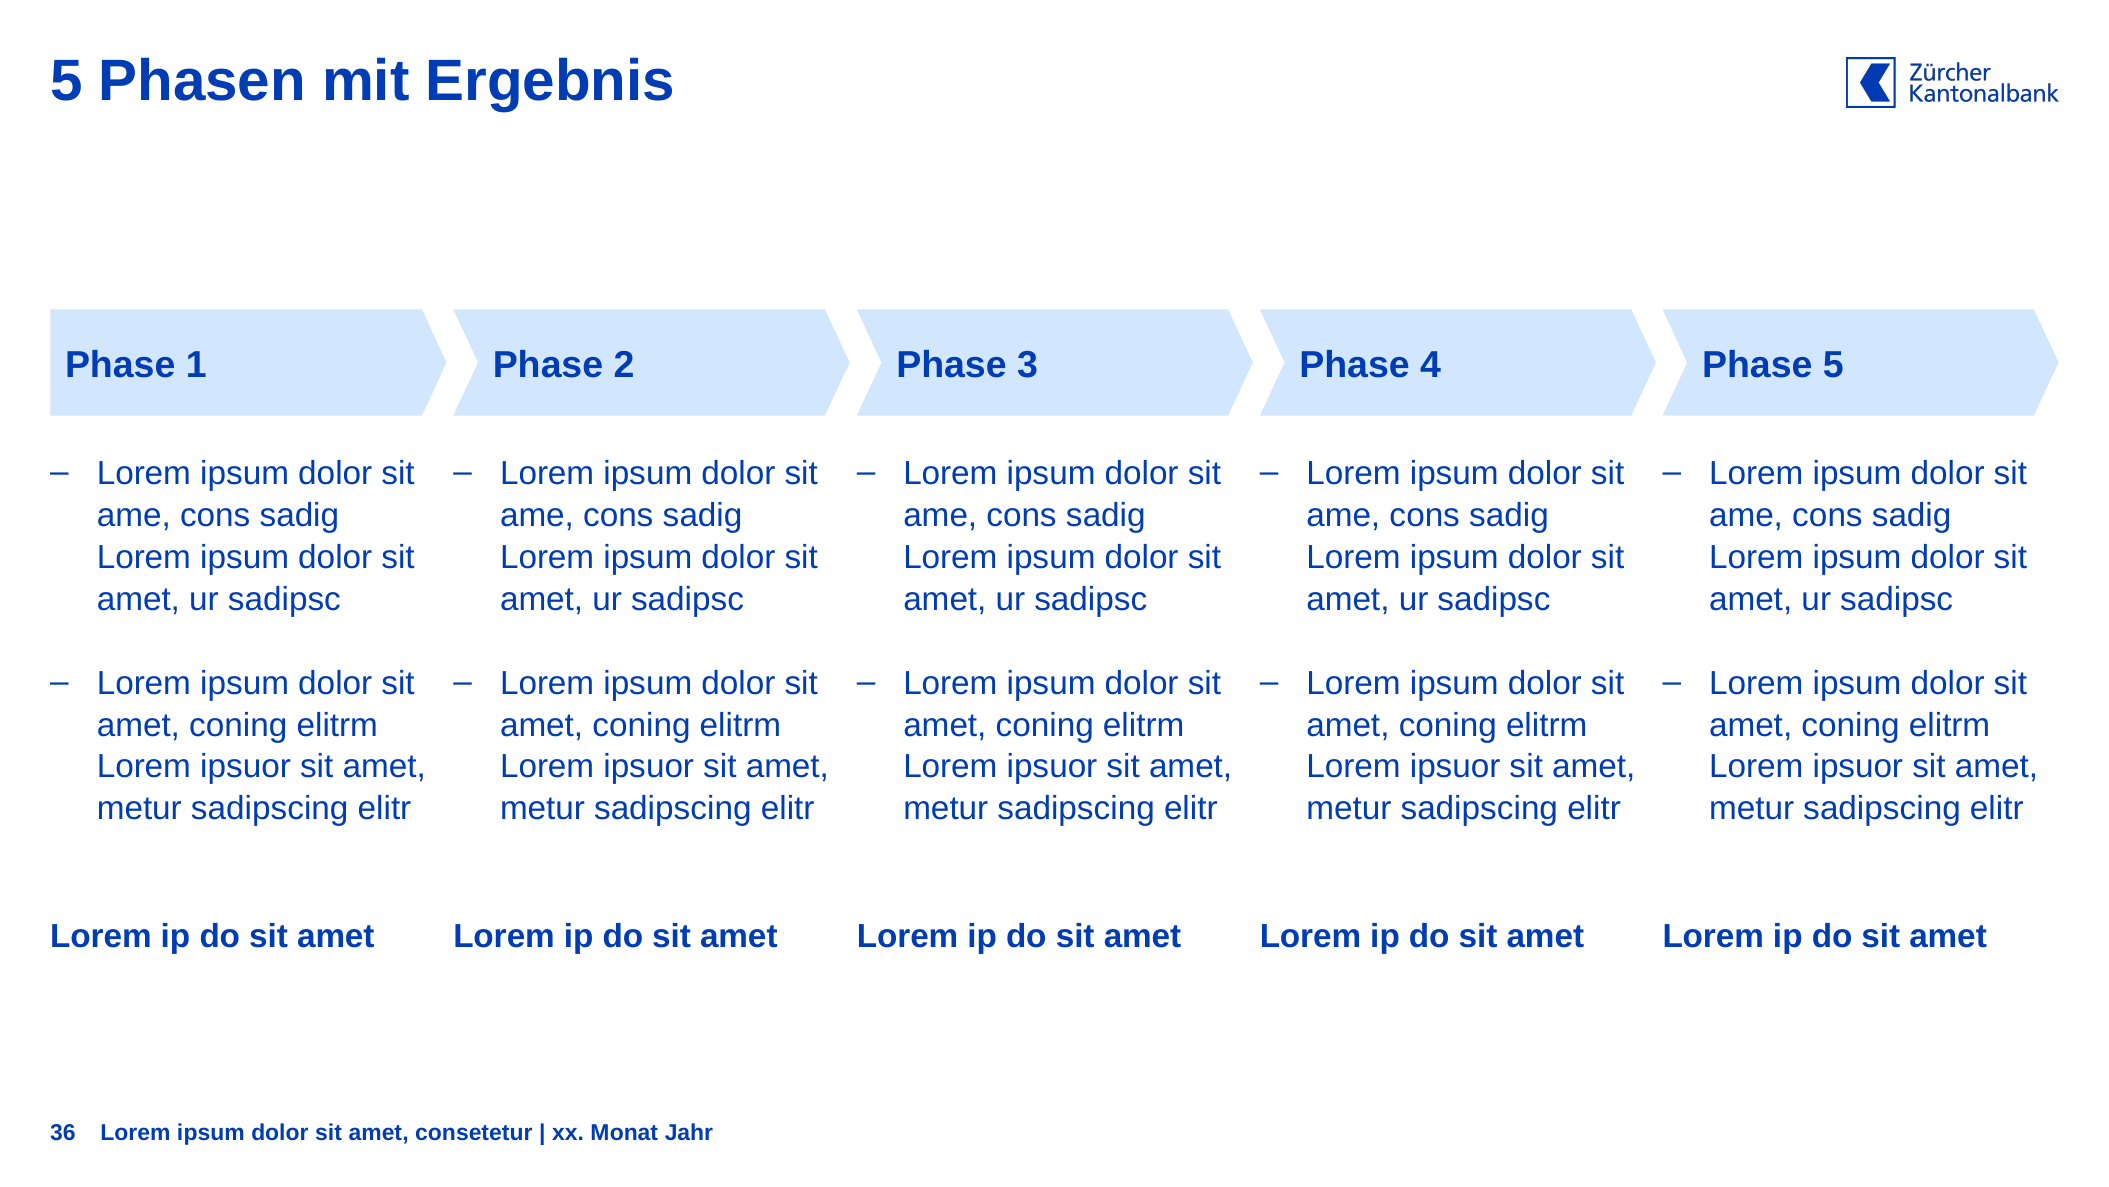

# 5 Phasen mit Ergebnis
Phase 1
Phase 2
Phase 3
Phase 4
Phase 5
Lorem ipsum dolor sit ame, cons sadig Lorem ipsum dolor sit amet, ur sadipsc

Lorem ipsum dolor sit amet, coning elitrm Lorem ipsuor sit amet, metur sadipscing elitr
Lorem ipsum dolor sit ame, cons sadig Lorem ipsum dolor sit amet, ur sadipsc

Lorem ipsum dolor sit amet, coning elitrm Lorem ipsuor sit amet, metur sadipscing elitr
Lorem ipsum dolor sit ame, cons sadig Lorem ipsum dolor sit amet, ur sadipsc

Lorem ipsum dolor sit amet, coning elitrm Lorem ipsuor sit amet, metur sadipscing elitr
Lorem ipsum dolor sit ame, cons sadig Lorem ipsum dolor sit amet, ur sadipsc

Lorem ipsum dolor sit amet, coning elitrm Lorem ipsuor sit amet, metur sadipscing elitr
Lorem ipsum dolor sit ame, cons sadig Lorem ipsum dolor sit amet, ur sadipsc

Lorem ipsum dolor sit amet, coning elitrm Lorem ipsuor sit amet, metur sadipscing elitr
Lorem ip do sit amet
Lorem ip do sit amet
Lorem ip do sit amet
Lorem ip do sit amet
Lorem ip do sit amet
36
Lorem ipsum dolor sit amet, consetetur | xx. Monat Jahr